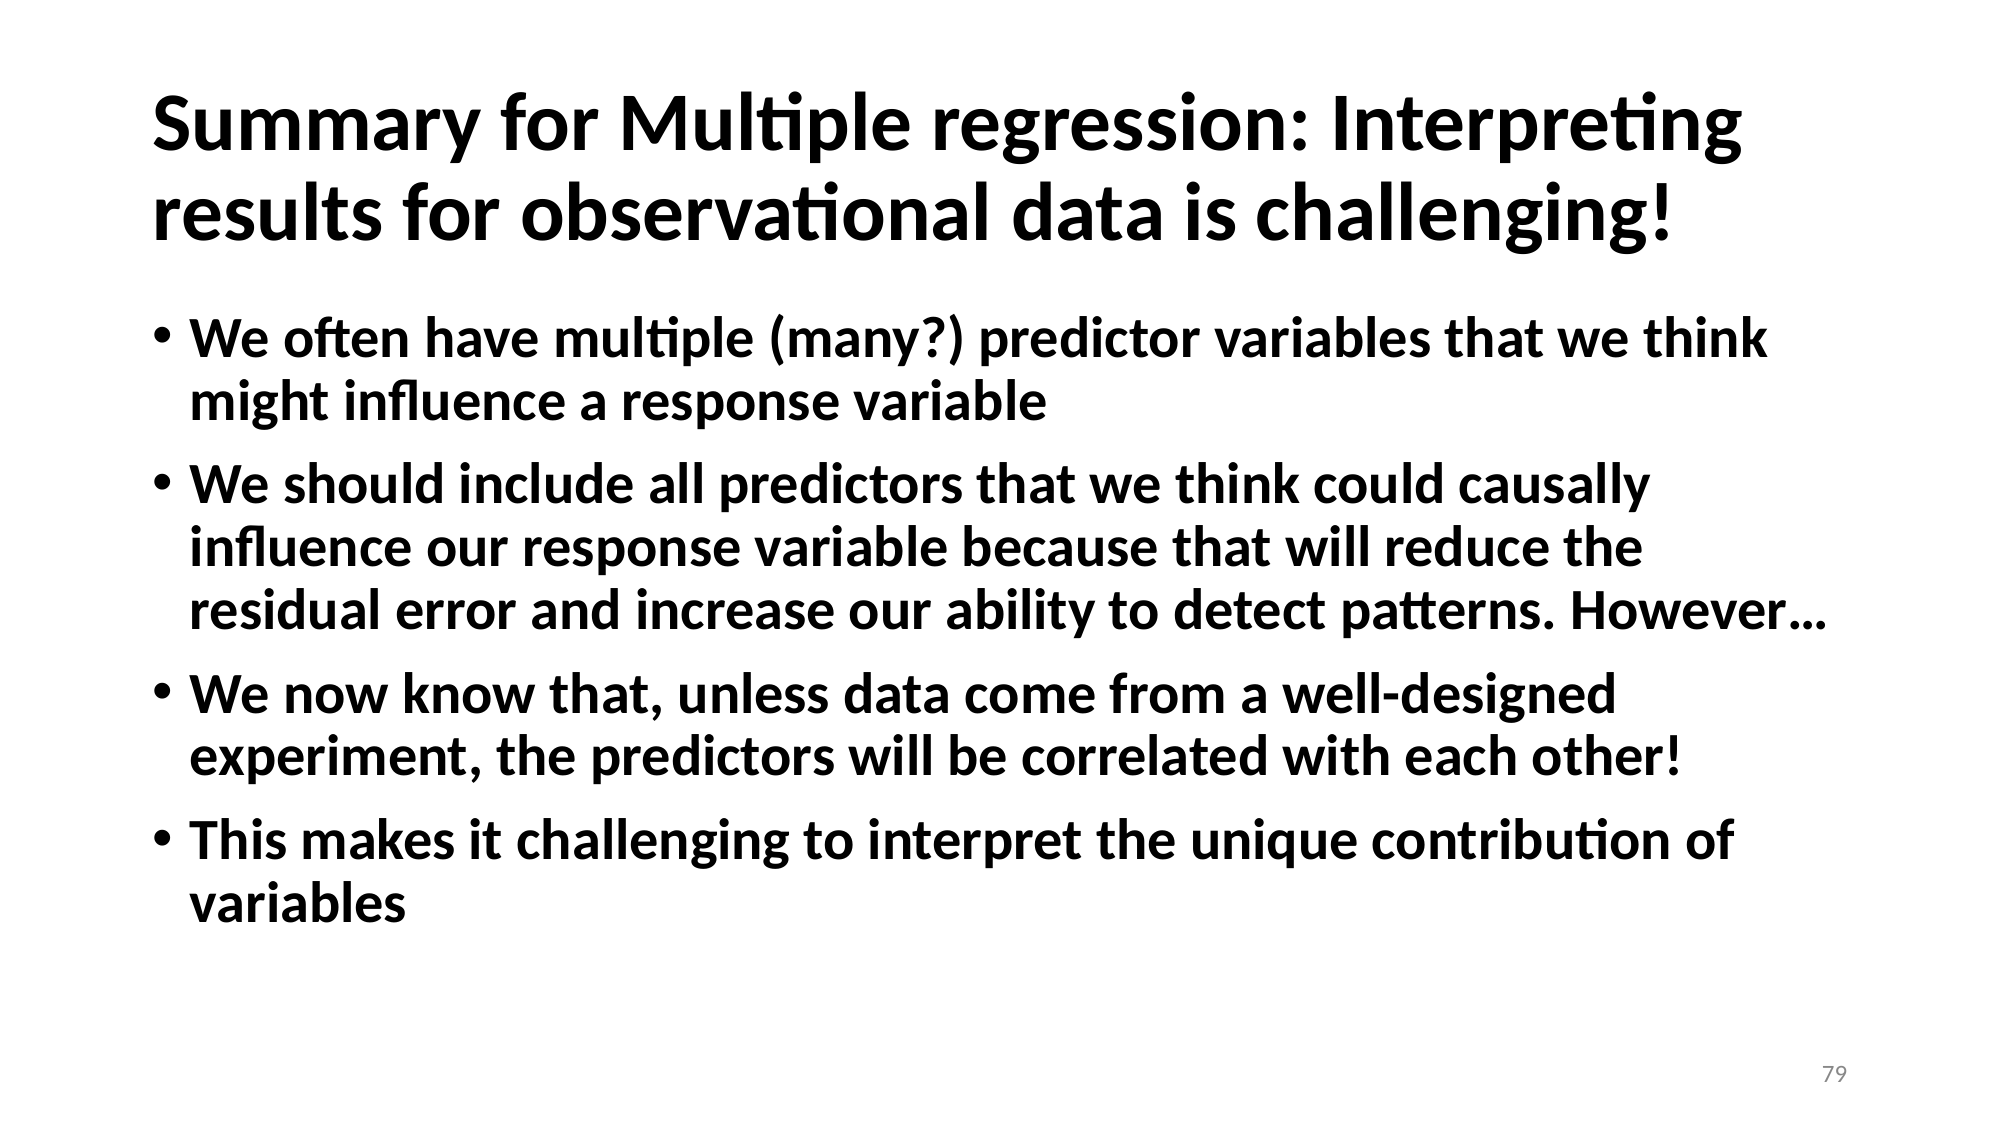

# Summary for Multiple regression: Interpreting results for observational data is challenging!
We often have multiple (many?) predictor variables that we think might influence a response variable
We should include all predictors that we think could causally influence our response variable because that will reduce the residual error and increase our ability to detect patterns. However…
We now know that, unless data come from a well-designed experiment, the predictors will be correlated with each other!
This makes it challenging to interpret the unique contribution of variables

79